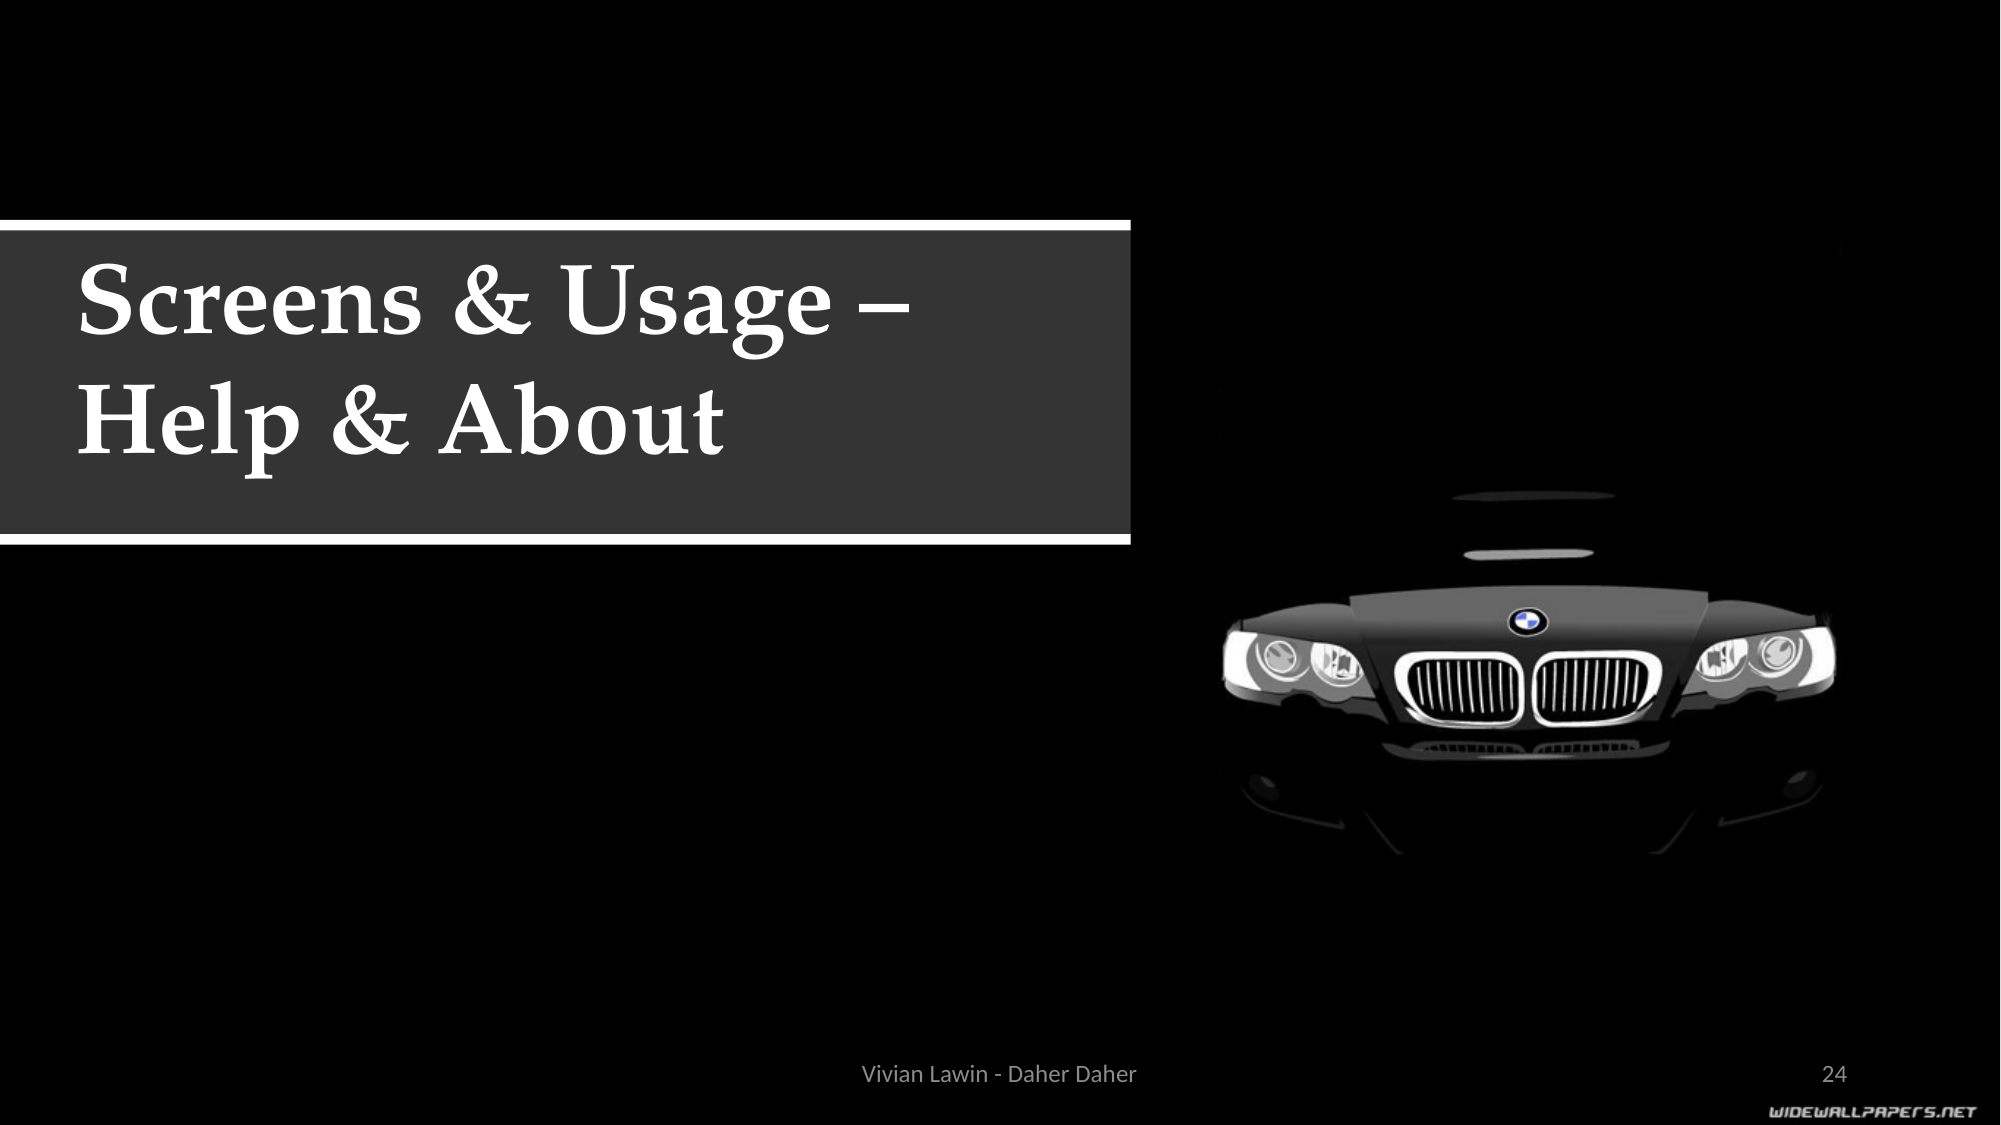

Screens & Usage –
Help & About
Vivian Lawin - Daher Daher
24